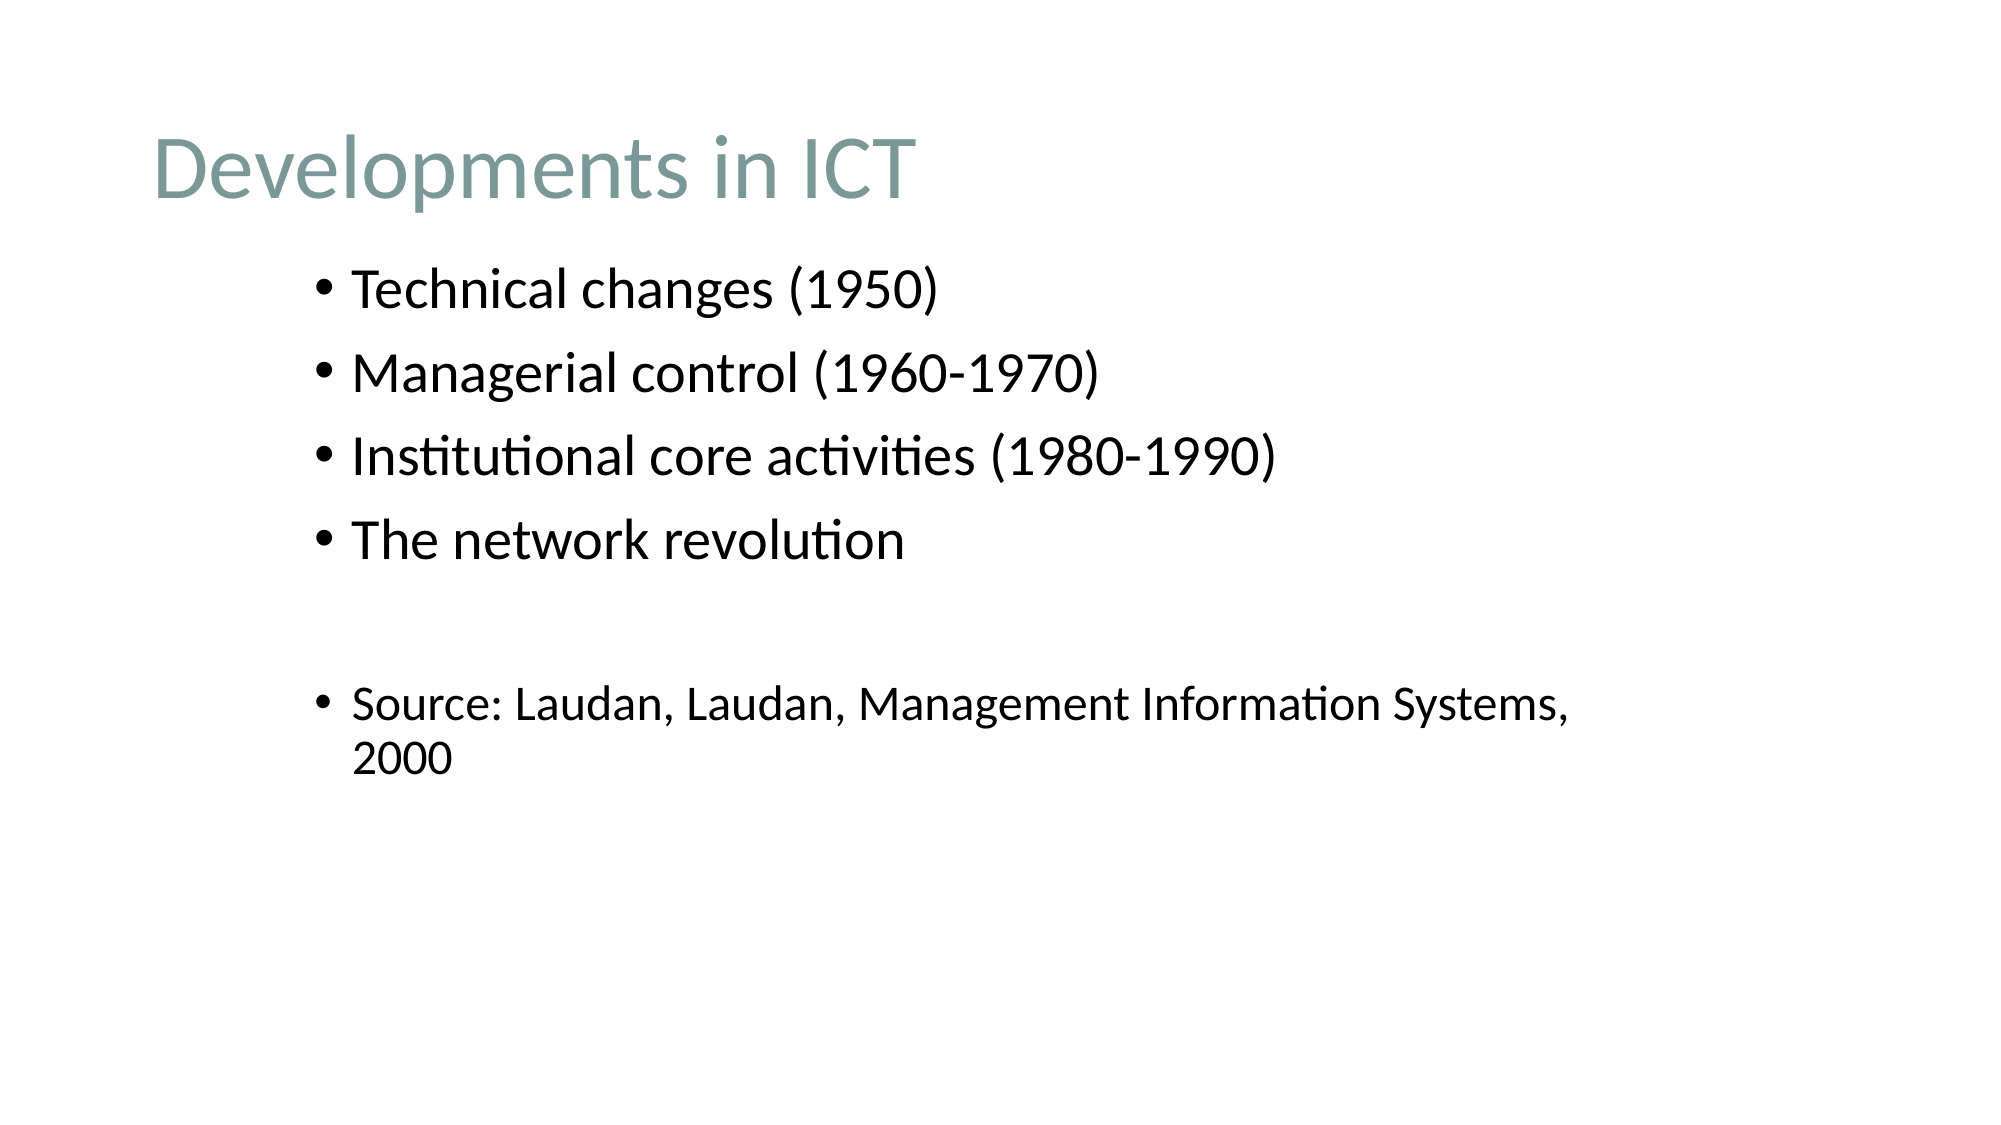

# Developments in ICT
Technical changes (1950)
Managerial control (1960-1970)
Institutional core activities (1980-1990)
The network revolution

Source: Laudan, Laudan, Management Information Systems, 2000